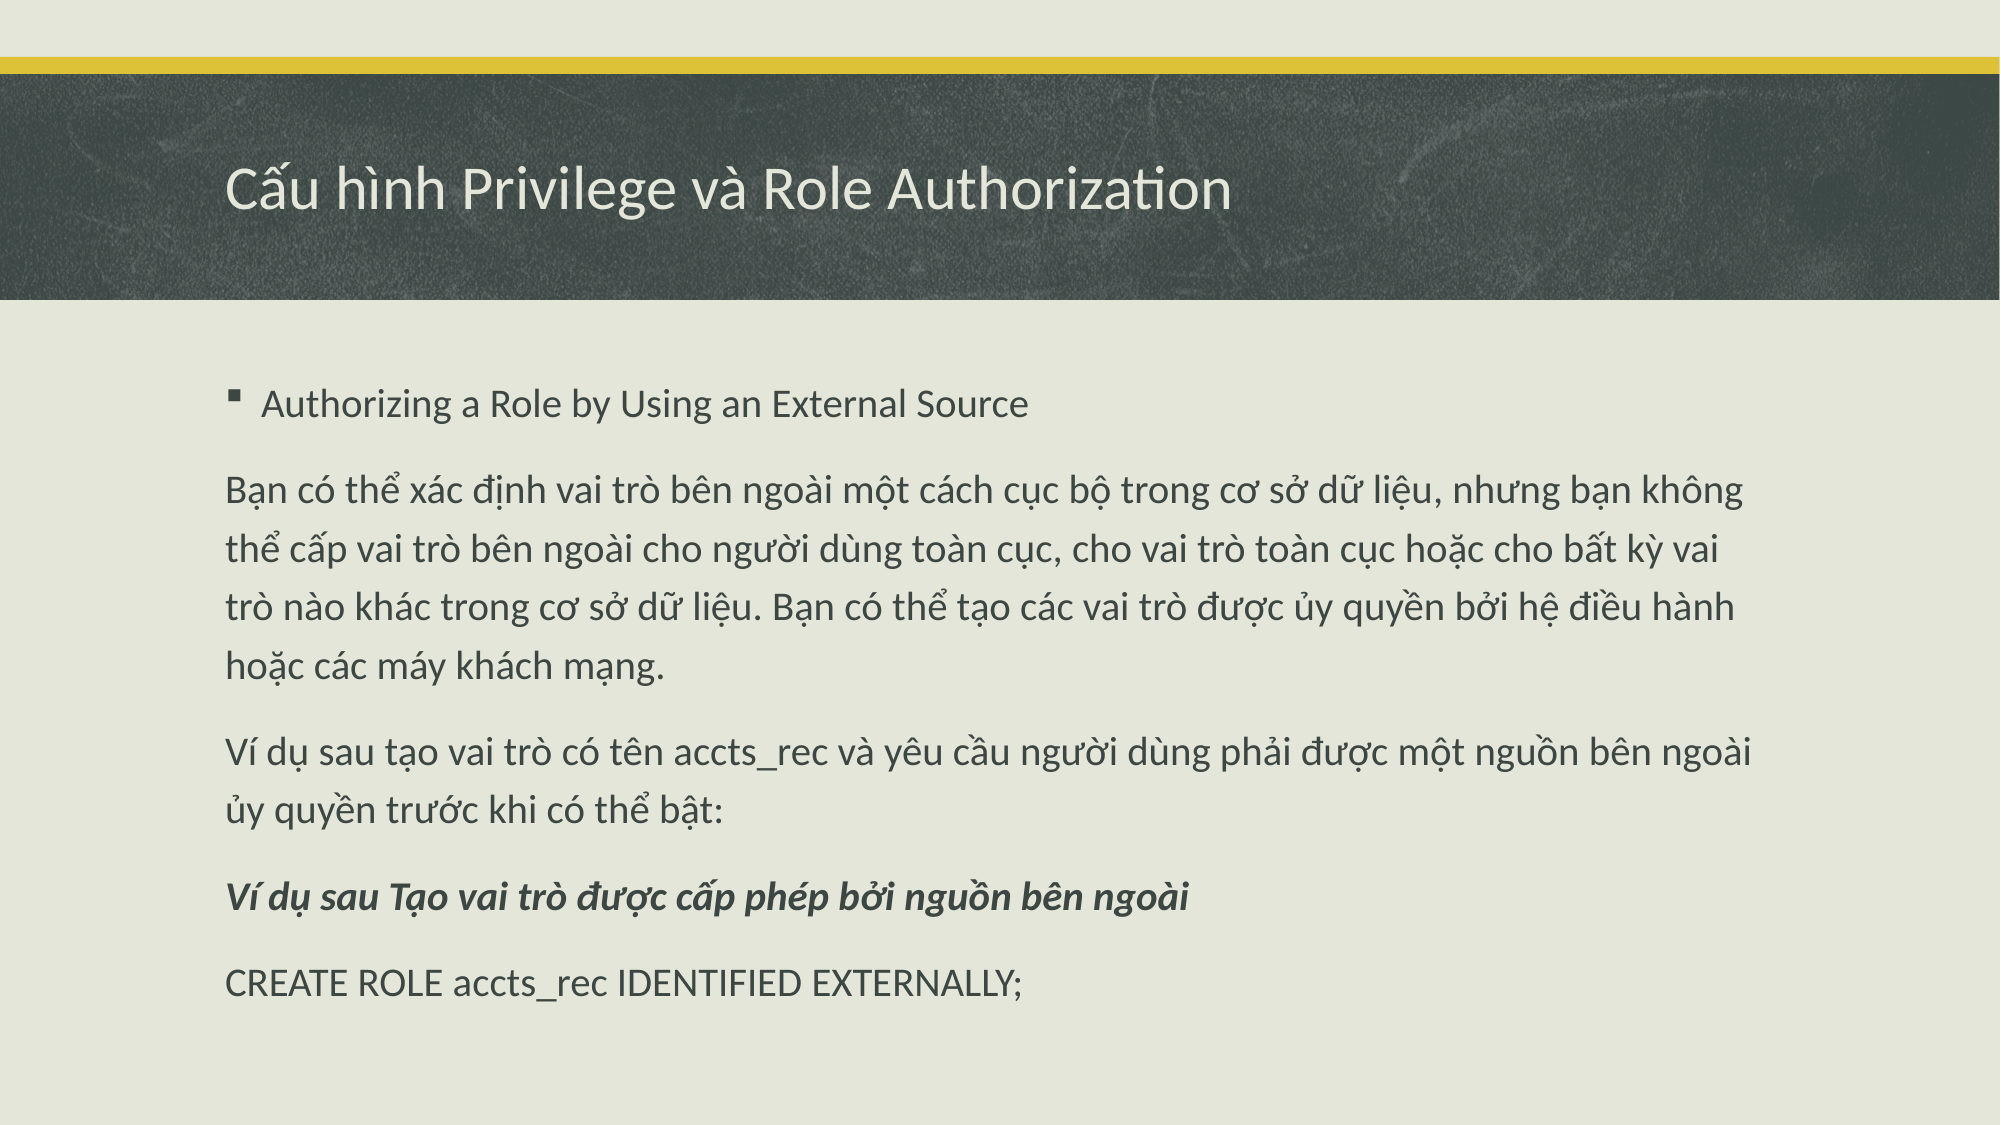

# Cấu hình Privilege và Role Authorization
Authorizing a Role by Using an External Source
Bạn có thể xác định vai trò bên ngoài một cách cục bộ trong cơ sở dữ liệu, nhưng bạn không thể cấp vai trò bên ngoài cho người dùng toàn cục, cho vai trò toàn cục hoặc cho bất kỳ vai trò nào khác trong cơ sở dữ liệu. Bạn có thể tạo các vai trò được ủy quyền bởi hệ điều hành hoặc các máy khách mạng.
Ví dụ sau tạo vai trò có tên accts_rec và yêu cầu người dùng phải được một nguồn bên ngoài ủy quyền trước khi có thể bật:
Ví dụ sau Tạo vai trò được cấp phép bởi nguồn bên ngoài
CREATE ROLE accts_rec IDENTIFIED EXTERNALLY;